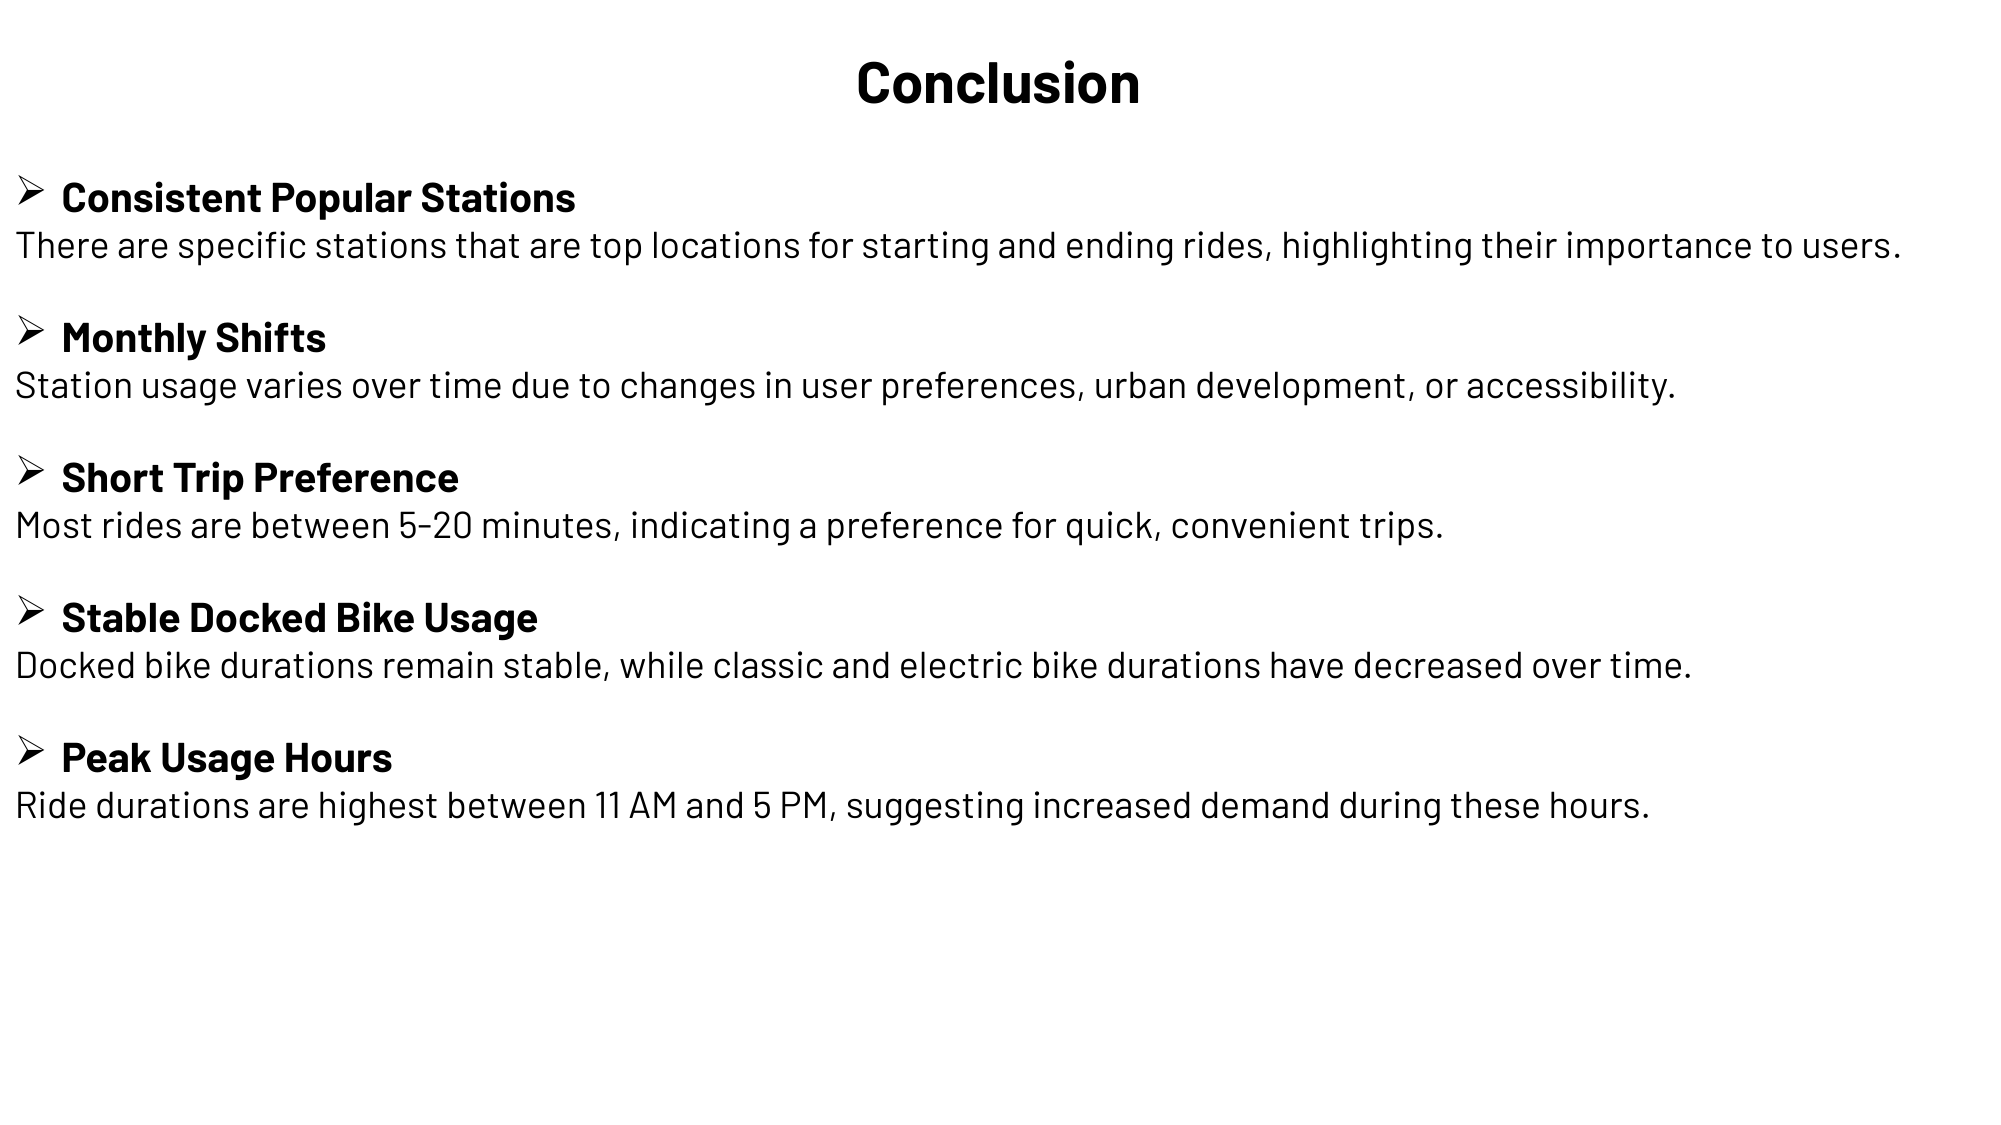

Conclusion
Consistent Popular Stations
There are specific stations that are top locations for starting and ending rides, highlighting their importance to users.

Monthly Shifts
Station usage varies over time due to changes in user preferences, urban development, or accessibility.

Short Trip Preference
Most rides are between 5-20 minutes, indicating a preference for quick, convenient trips.

Stable Docked Bike Usage
Docked bike durations remain stable, while classic and electric bike durations have decreased over time.

Peak Usage Hours
Ride durations are highest between 11 AM and 5 PM, suggesting increased demand during these hours.